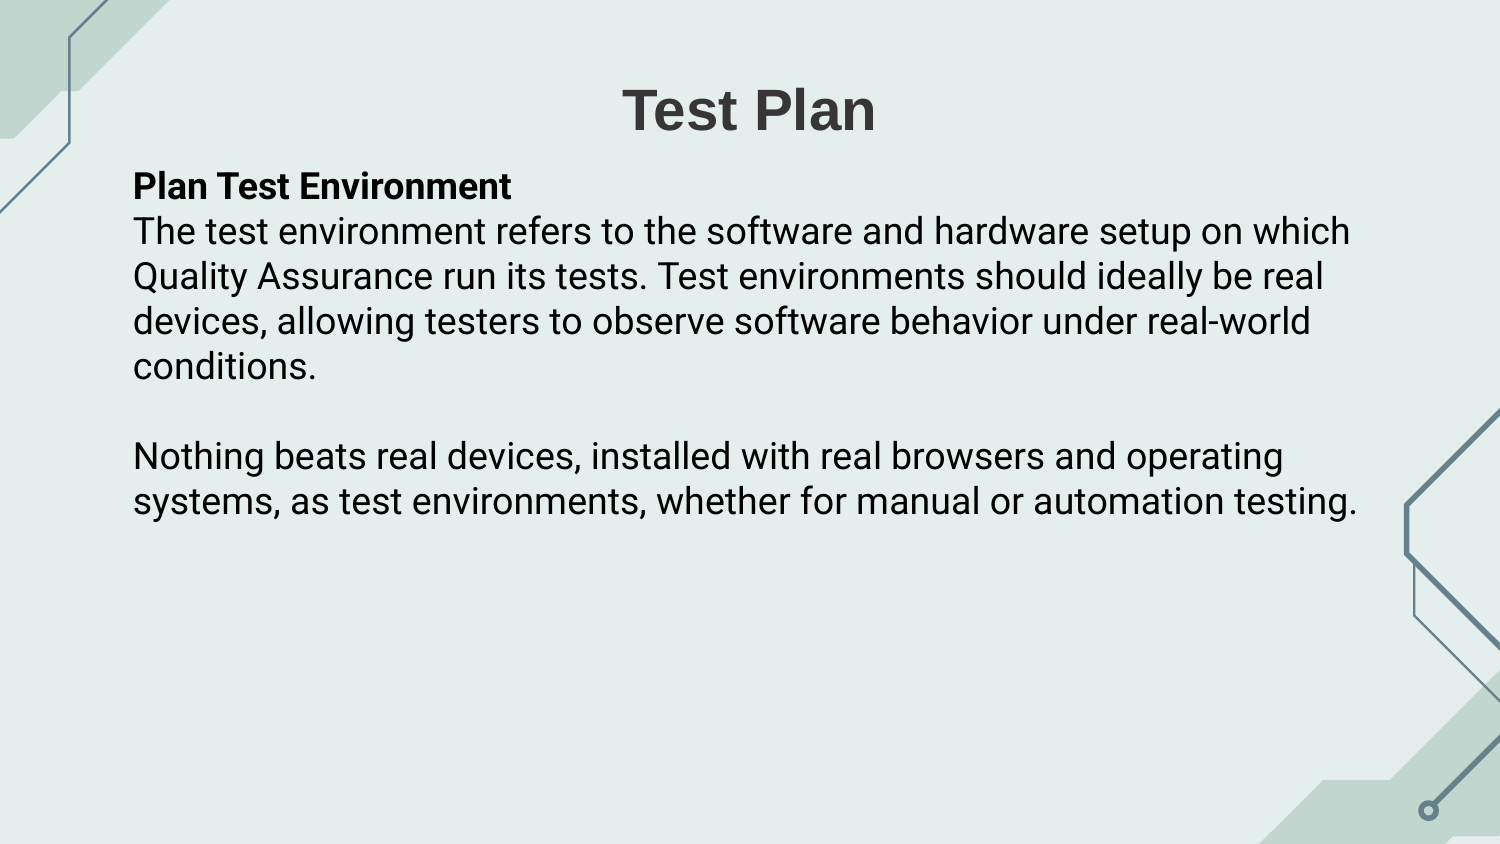

# Test Plan
Plan Test Environment
The test environment refers to the software and hardware setup on which Quality Assurance run its tests. Test environments should ideally be real devices, allowing testers to observe software behavior under real-world conditions.

Nothing beats real devices, installed with real browsers and operating systems, as test environments, whether for manual or automation testing.